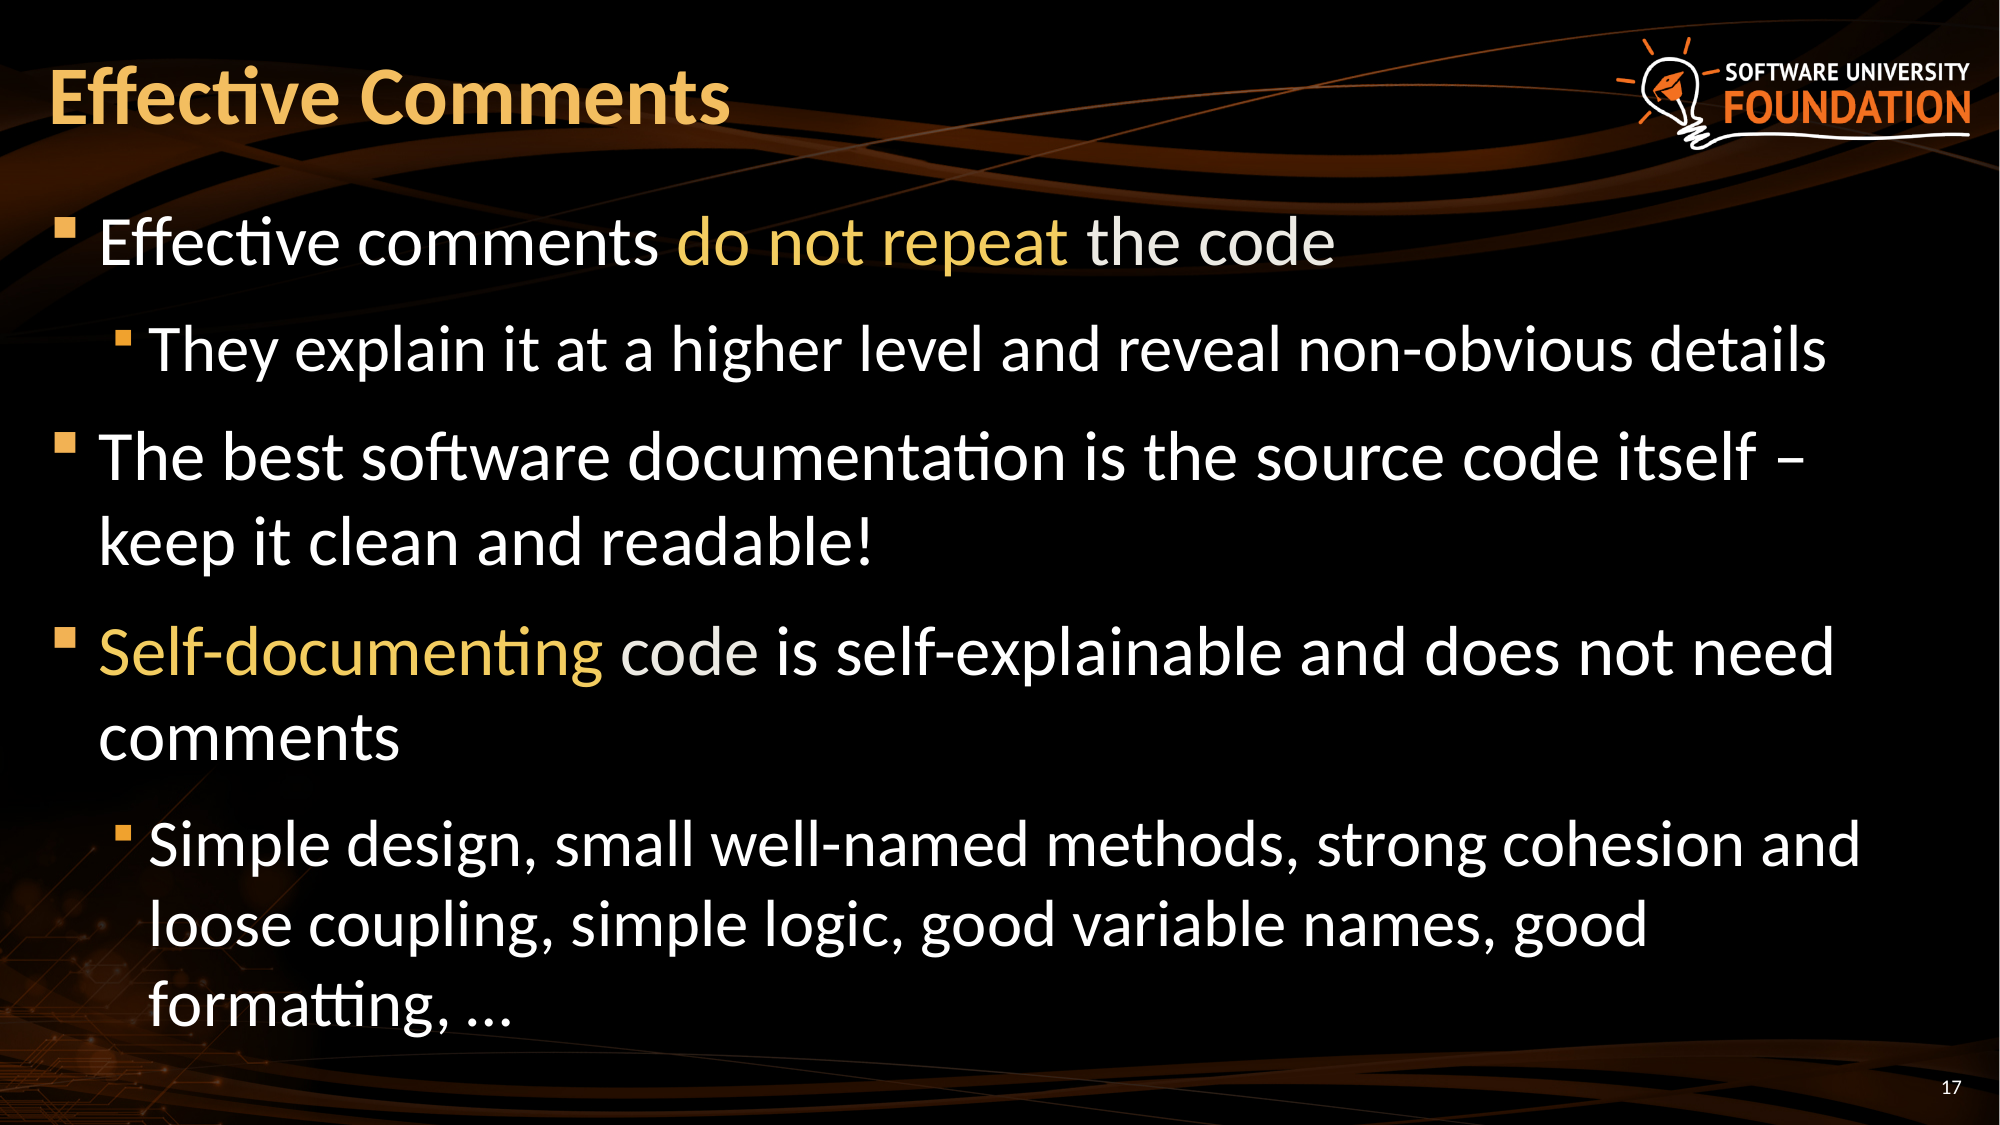

# Effective Comments
Effective comments do not repeat the code
They explain it at a higher level and reveal non-obvious details
The best software documentation is the source code itself – keep it clean and readable!
Self-documenting code is self-explainable and does not need comments
Simple design, small well-named methods, strong cohesion and loose coupling, simple logic, good variable names, good formatting, …
17